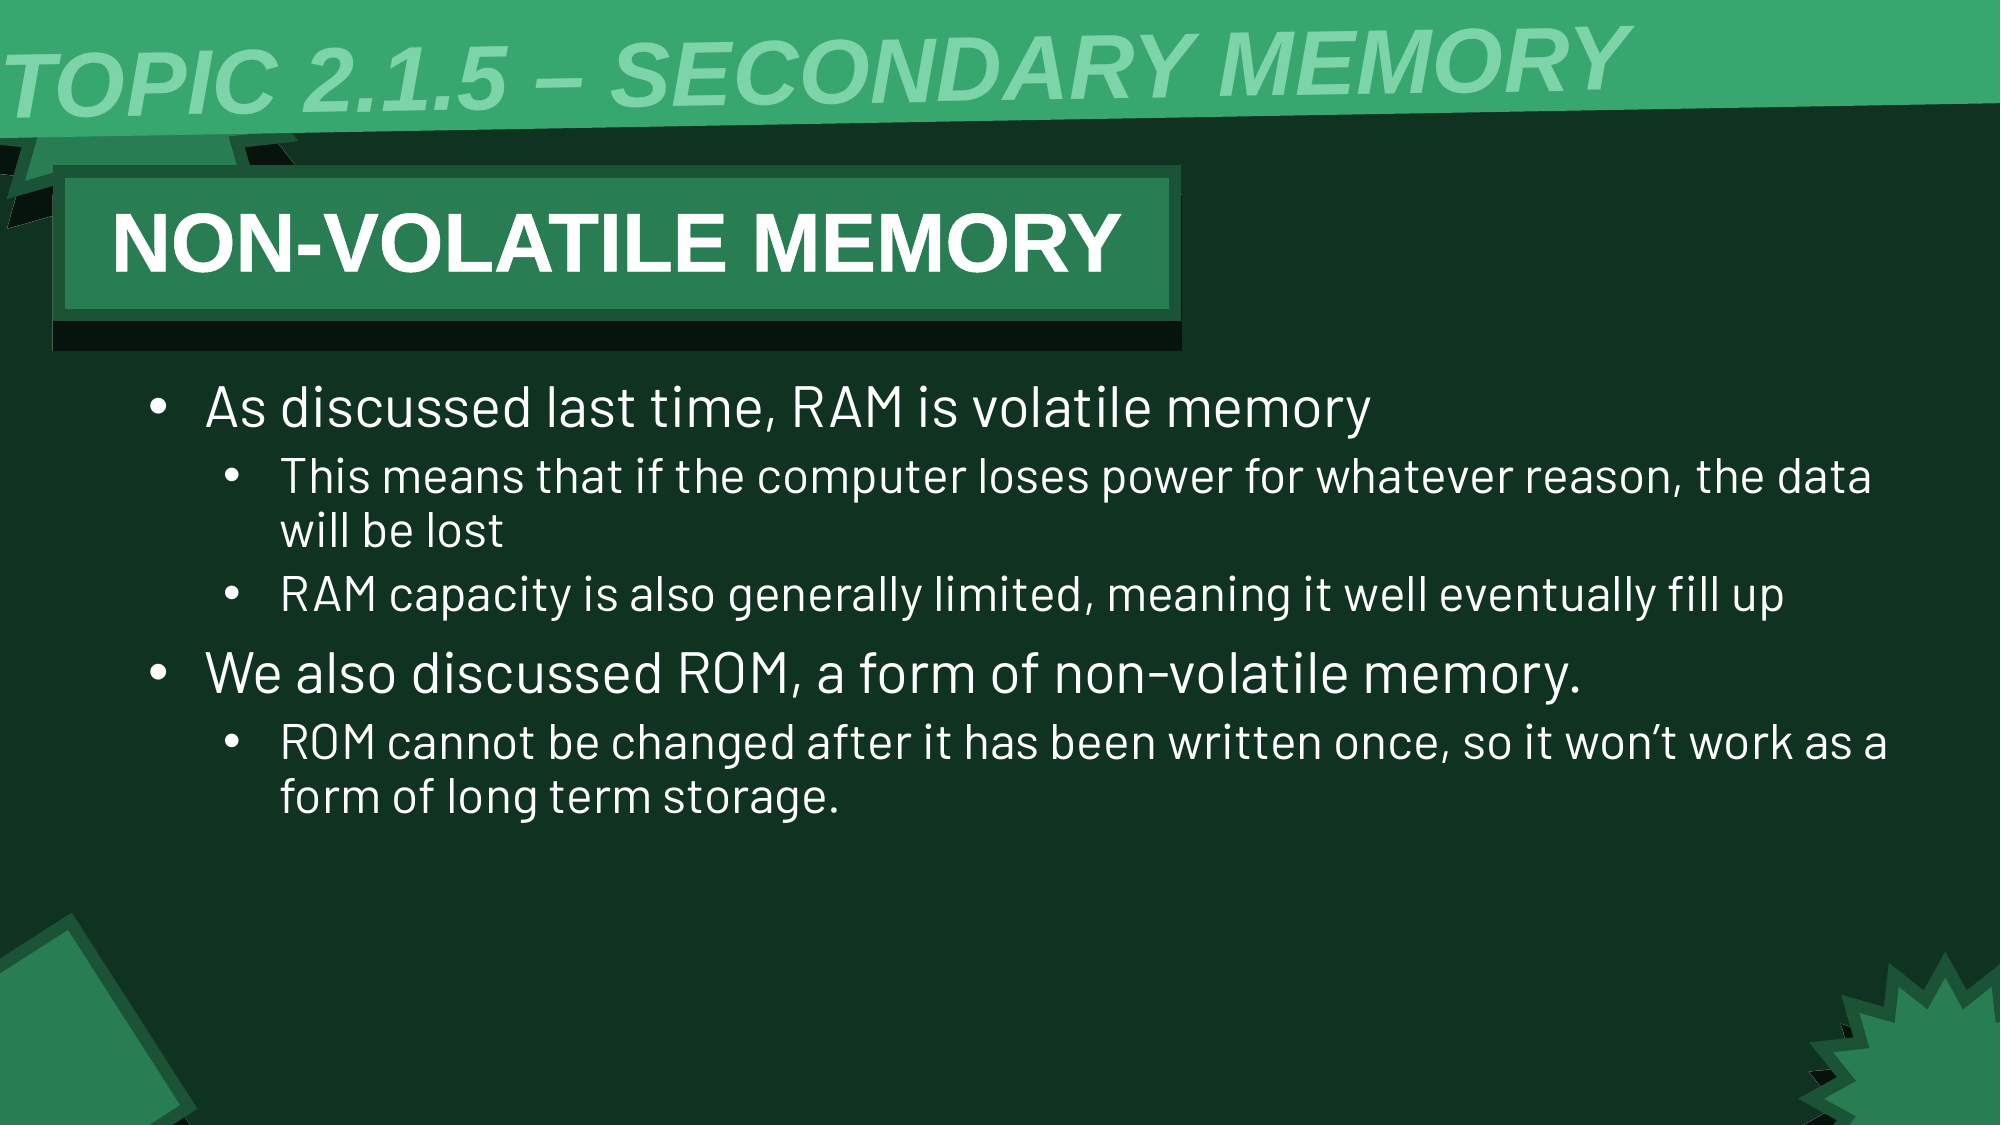

TOPIC 2.1.5 – SECONDARY MEMORY

NON-VOLATILE MEMORY
As discussed last time, RAM is volatile memory
This means that if the computer loses power for whatever reason, the data will be lost
RAM capacity is also generally limited, meaning it well eventually fill up
We also discussed ROM, a form of non-volatile memory.
ROM cannot be changed after it has been written once, so it won’t work as a form of long term storage.